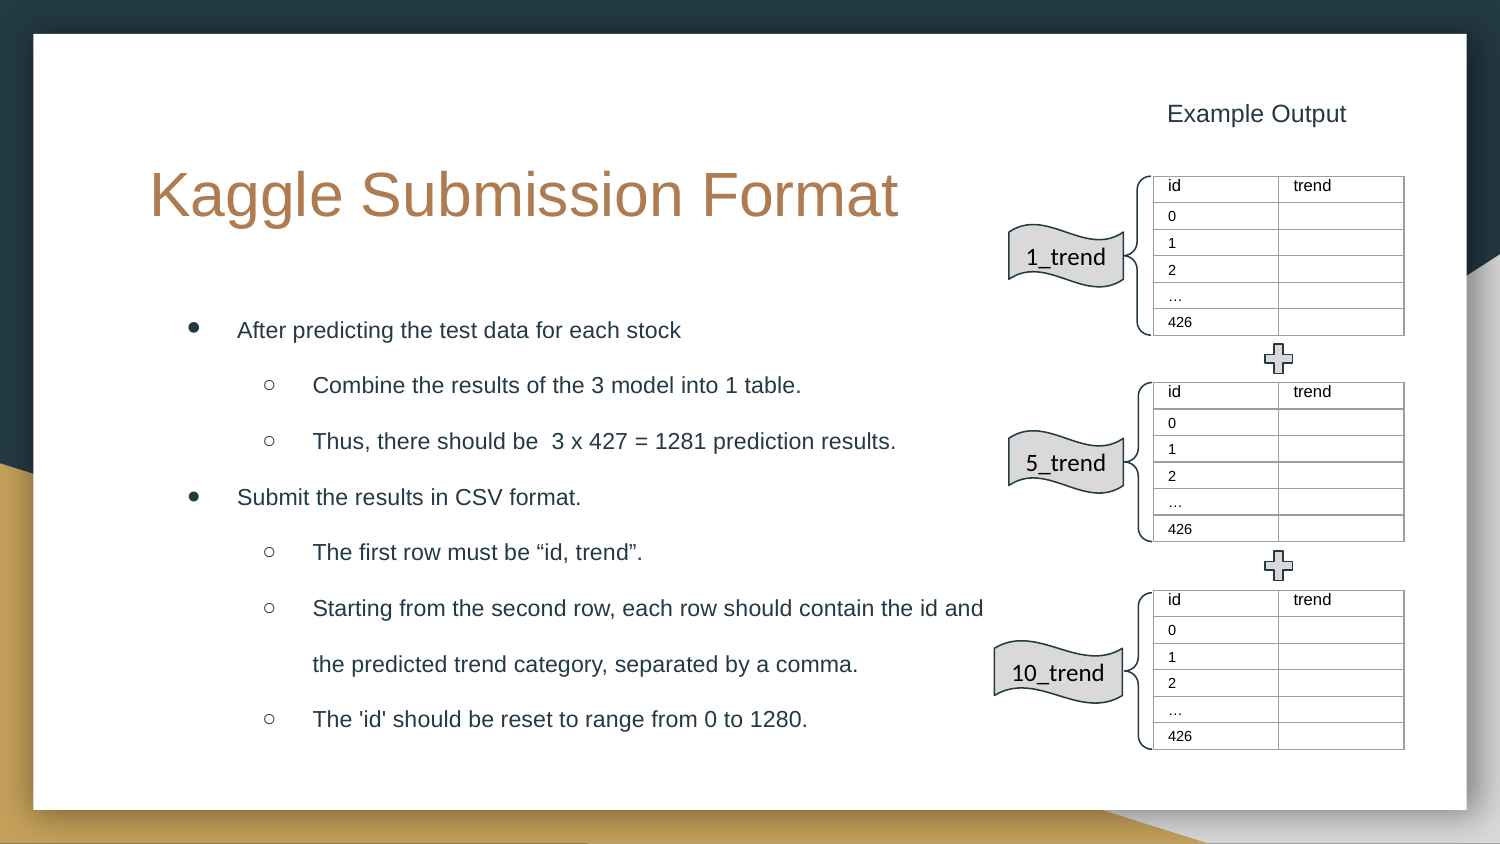

Example Output
# Kaggle Submission Format

| id | trend |
| --- | --- |
| 0 |  |
| 1 |  |
| 2 |  |
| … |  |
| 426 |  |
1_trend
After predicting the test data for each stock
Combine the results of the 3 model into 1 table.
Thus, there should be  3 x 427 = 1281 prediction results.
Submit the results in CSV format.
The first row must be “id, trend”.
Starting from the second row, each row should contain the id and
the predicted trend category, separated by a comma.
The 'id' should be reset to range from 0 to 1280.

| id | trend |
| --- | --- |
| 0 |  |
| 1 |  |
| 2 |  |
| … |  |
| 426 |  |
5_trend

| id | trend |
| --- | --- |
| 0 |  |
| 1 |  |
| 2 |  |
| … |  |
| 426 |  |

10_trend